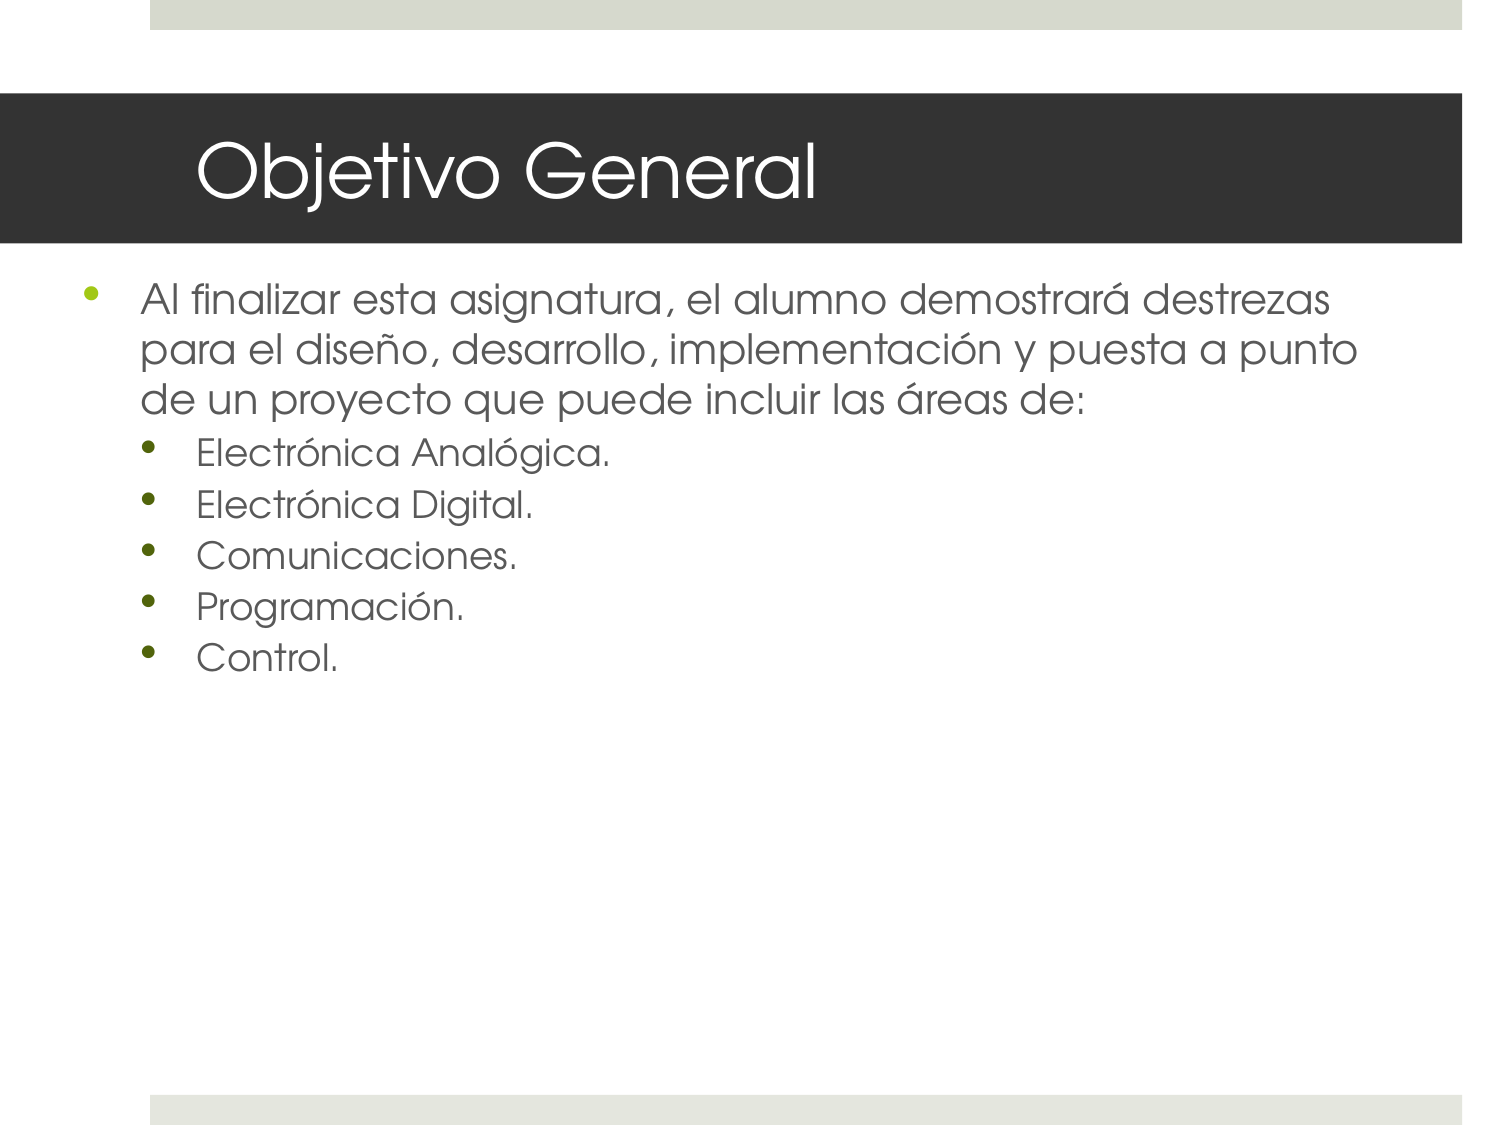

# Objetivo General
Al finalizar esta asignatura, el alumno demostrará destrezas para el diseño, desarrollo, implementación y puesta a punto de un proyecto que puede incluir las áreas de:
Electrónica Analógica.
Electrónica Digital.
Comunicaciones.
Programación.
Control.